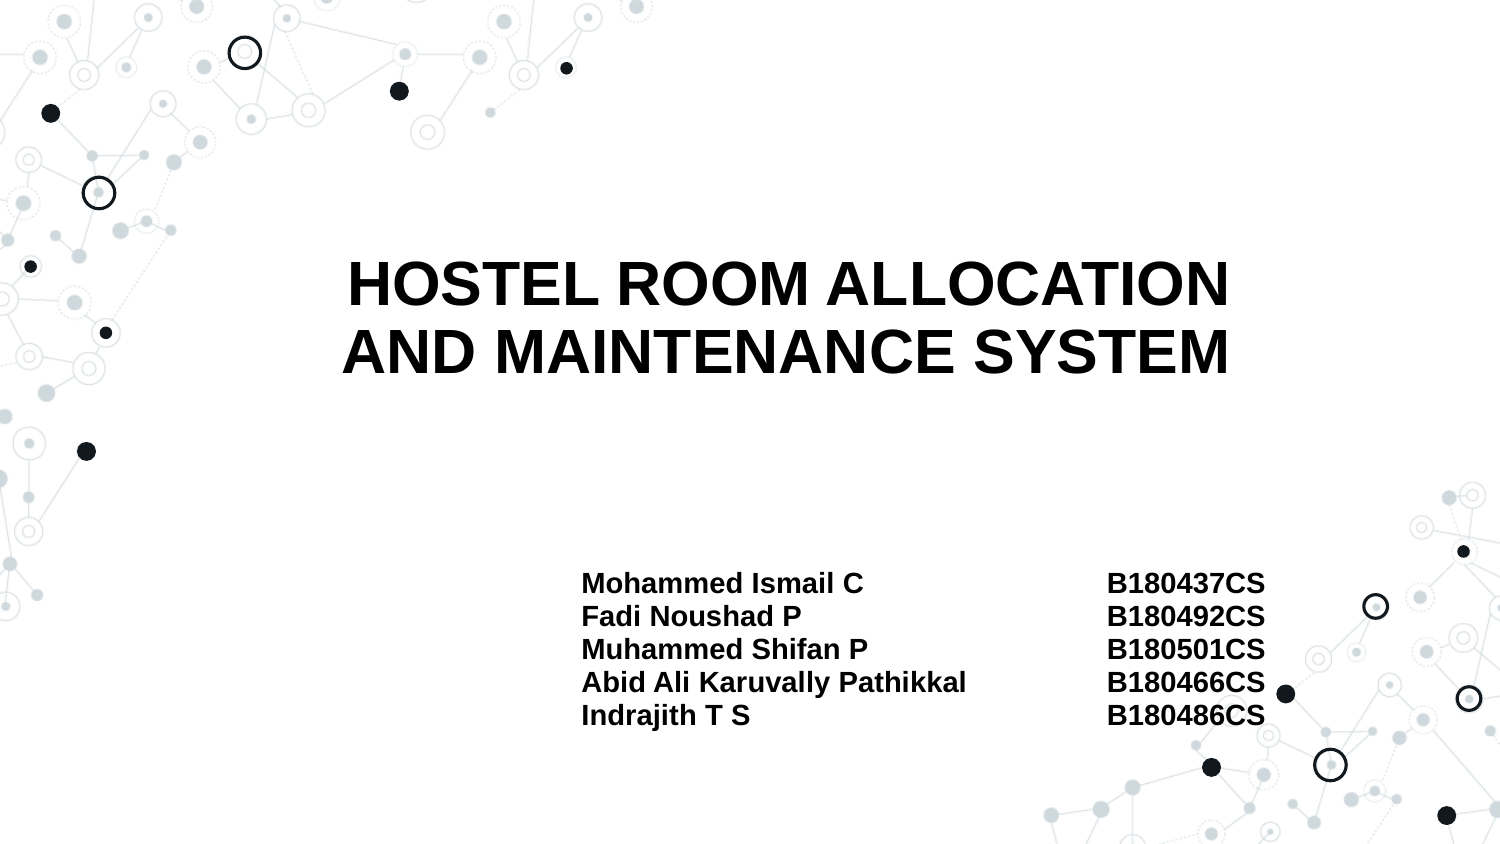

# HOSTEL ROOM ALLOCATION AND MAINTENANCE SYSTEM

| Mohammed Ismail C | B180437CS |
| --- | --- |
| Fadi Noushad P | B180492CS |
| Muhammed Shifan P | B180501CS |
| Abid Ali Karuvally Pathikkal | B180466CS |
| Indrajith T S | B180486CS |